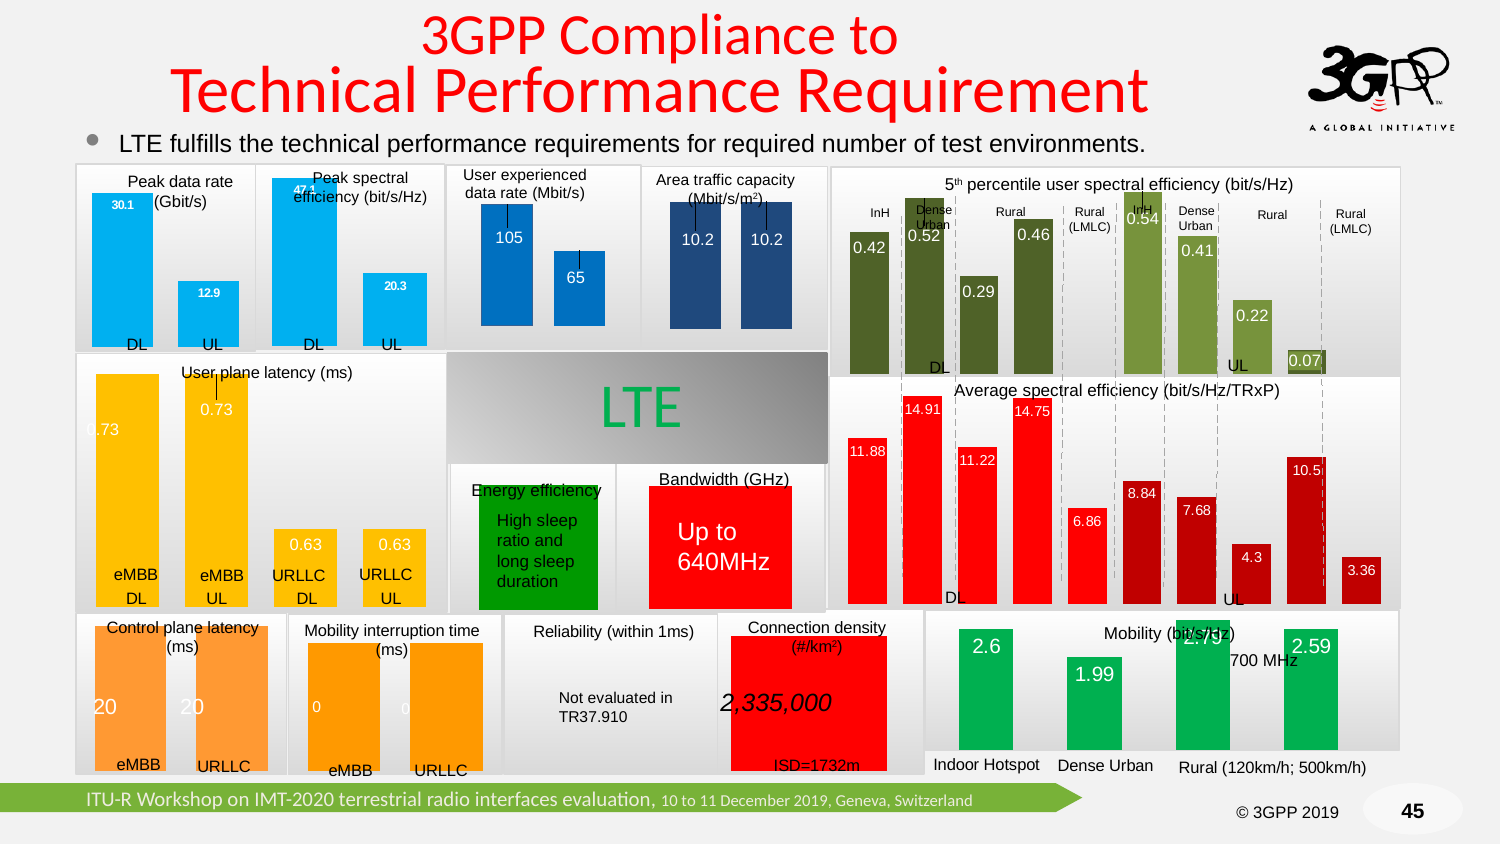

# 3GPP Compliance to Technical Performance Requirement
LTE fulfills the technical performance requirements for required number of test environments.
User experienced data rate (Mbit/s)
Peak spectral efficiency (bit/s/Hz)
Area traffic capacity (Mbit/s/m2)

### Chart

| Category |  |
|---|---|

### Chart

| Category |  |
|---|---|
Peak data rate (Gbit/s)

### Chart

| Category |  |
|---|---|

### Chart

| Category |  |
|---|---|
5th percentile user spectral efficiency (bit/s/Hz)

### Chart

| Category |  |
|---|---|
Dense Urban
InH
Dense Urban
Rural
(LMLC)
Rural
InH
Rural
(LMLC)
Rural
DL
DL
UL
UL
UL
DL

### Chart

| Category |  |
|---|---|
User plane latency (ms)
LTE
Average spectral efficiency (bit/s/Hz/TRxP)

### Chart

| Category |  |
|---|---|
0.73

### Chart

| Category |  |
|---|---|

### Chart

| Category |  |
|---|---|
Bandwidth (GHz)
Energy efficiency
High sleep ratio and long sleep duration
Up to 640MHz
eMBB
URLLC
eMBB
URLLC
DL
DL
DL
UL
UL
UL

### Chart

| Category |  |
|---|---|
Control plane latency (ms)
Connection density (#/km2)

### Chart

| Category |  |
|---|---|

### Chart

| Category |  |
|---|---|
Mobility interruption time (ms)

### Chart

| Category |  |
|---|---|

### Chart

| Category |
|---|
Reliability (within 1ms)
Mobility (bit/s/Hz)
700 MHz
 2,335,000
Not evaluated in TR37.910
20
20
0
0
eMBB
Indoor Hotspot
Dense Urban
ISD=1732m
URLLC
Rural (120km/h; 500km/h)
eMBB
URLLC